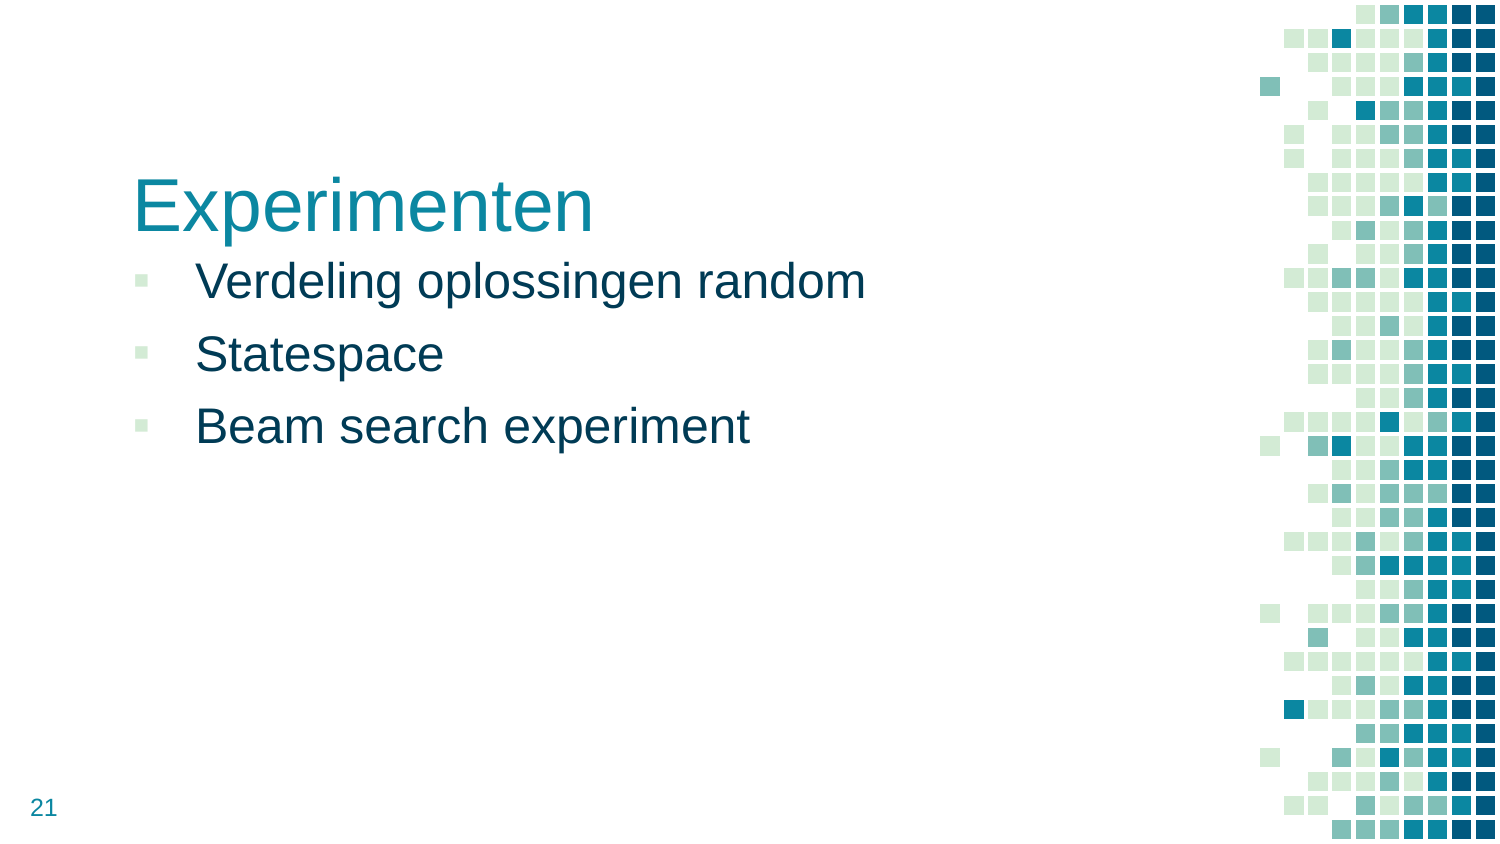

# Experimenten
Verdeling oplossingen random
Statespace
Beam search experiment

21